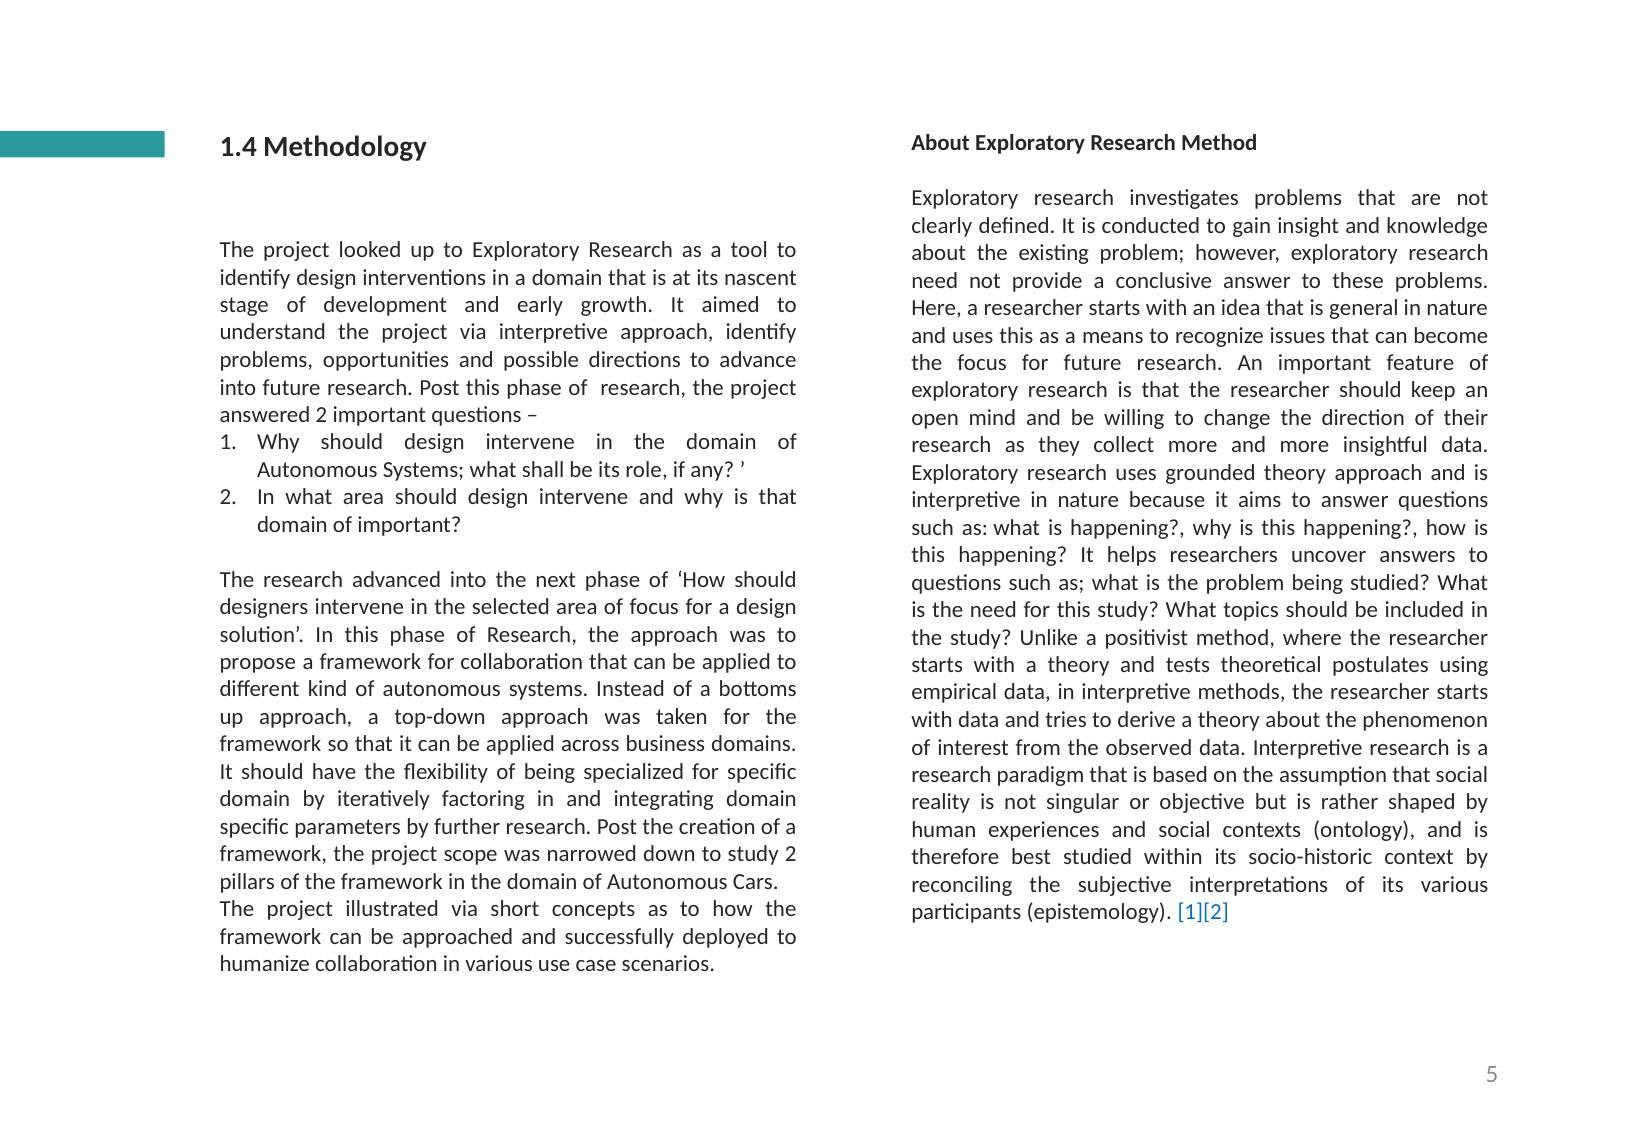

1.4 Methodology
About Exploratory Research Method

Exploratory research investigates problems that are not clearly defined. It is conducted to gain insight and knowledge about the existing problem; however, exploratory research need not provide a conclusive answer to these problems. Here, a researcher starts with an idea that is general in nature and uses this as a means to recognize issues that can become the focus for future research. An important feature of exploratory research is that the researcher should keep an open mind and be willing to change the direction of their research as they collect more and more insightful data. Exploratory research uses grounded theory approach and is interpretive in nature because it aims to answer questions such as: what is happening?, why is this happening?, how is this happening? It helps researchers uncover answers to questions such as; what is the problem being studied? What is the need for this study? What topics should be included in the study? Unlike a positivist method, where the researcher starts with a theory and tests theoretical postulates using empirical data, in interpretive methods, the researcher starts with data and tries to derive a theory about the phenomenon of interest from the observed data. Interpretive research is a research paradigm that is based on the assumption that social reality is not singular or objective but is rather shaped by human experiences and social contexts (ontology), and is therefore best studied within its socio-historic context by reconciling the subjective interpretations of its various participants (epistemology). [1][2]

The project looked up to Exploratory Research as a tool to identify design interventions in a domain that is at its nascent stage of development and early growth. It aimed to understand the project via interpretive approach, identify problems, opportunities and possible directions to advance into future research. Post this phase of  research, the project answered 2 important questions –
Why should design intervene in the domain of Autonomous Systems; what shall be its role, if any? ’
In what area should design intervene and why is that domain of important?

The research advanced into the next phase of ‘How should designers intervene in the selected area of focus for a design solution’. In this phase of Research, the approach was to propose a framework for collaboration that can be applied to different kind of autonomous systems. Instead of a bottoms up approach, a top-down approach was taken for the framework so that it can be applied across business domains. It should have the flexibility of being specialized for specific domain by iteratively factoring in and integrating domain specific parameters by further research. Post the creation of a framework, the project scope was narrowed down to study 2 pillars of the framework in the domain of Autonomous Cars.
The project illustrated via short concepts as to how the framework can be approached and successfully deployed to humanize collaboration in various use case scenarios.
5